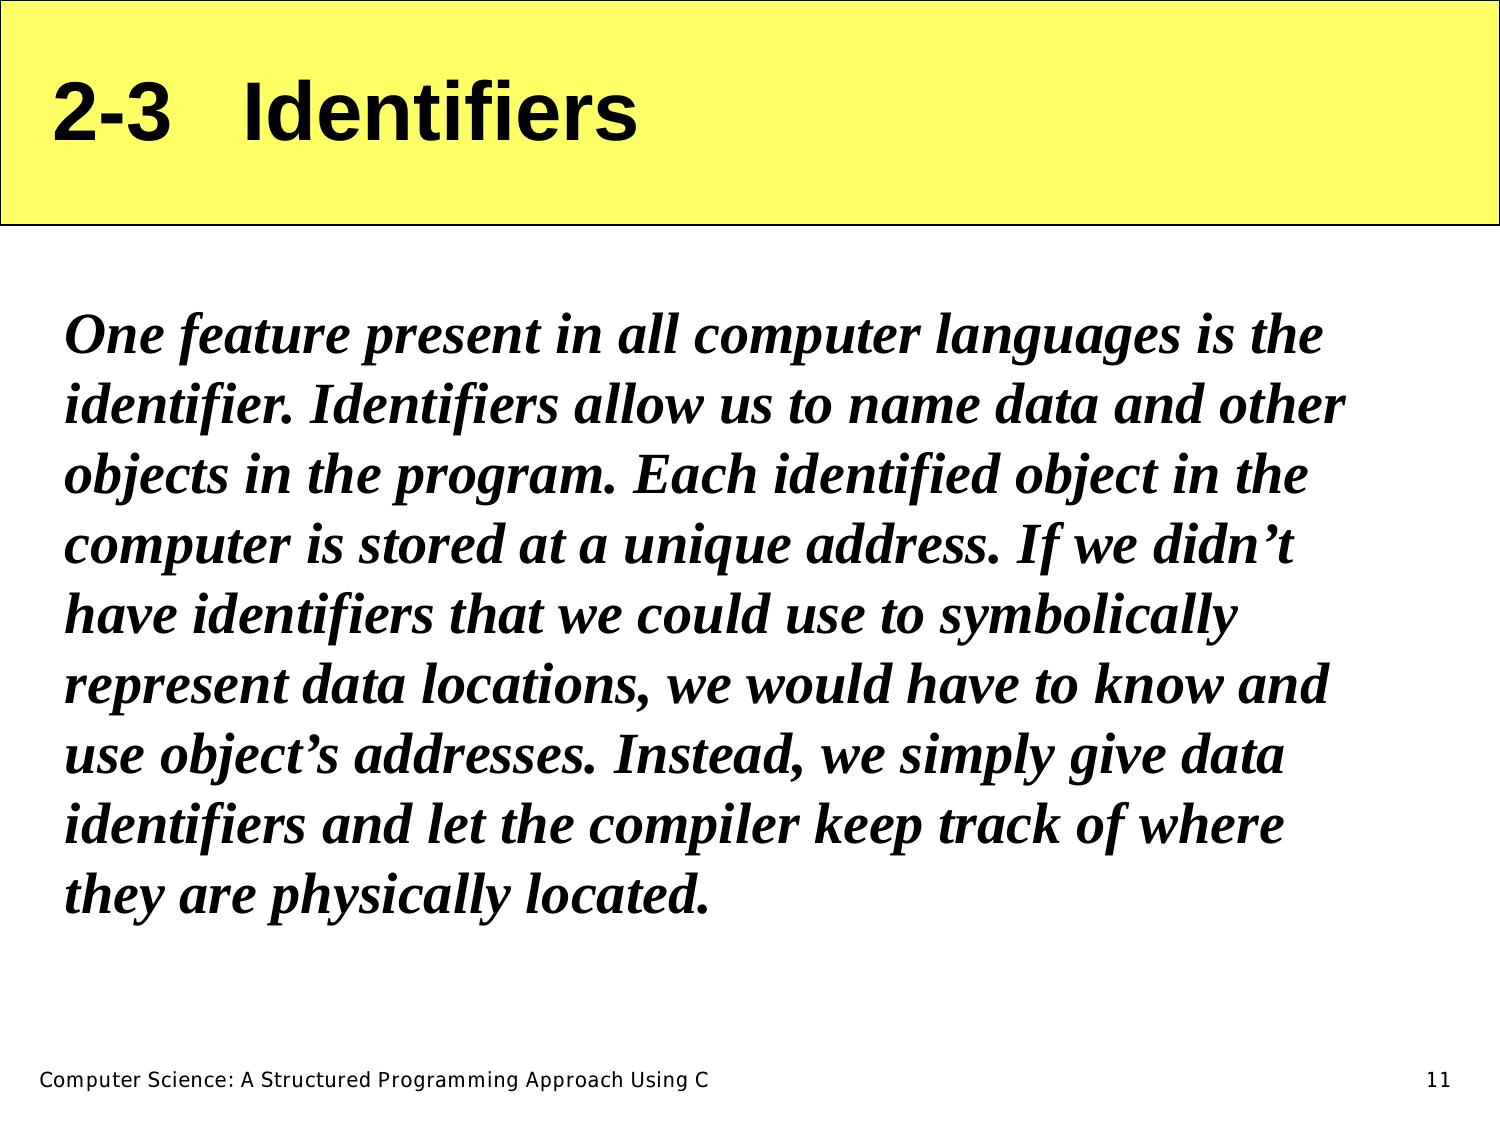

2-3   Identifiers
One feature present in all computer languages is the identifier. Identifiers allow us to name data and other objects in the program. Each identified object in the computer is stored at a unique address. If we didn’t have identifiers that we could use to symbolically represent data locations, we would have to know and use object’s addresses. Instead, we simply give data identifiers and let the compiler keep track of where they are physically located.
Computer Science: A Structured Programming Approach Using C
11